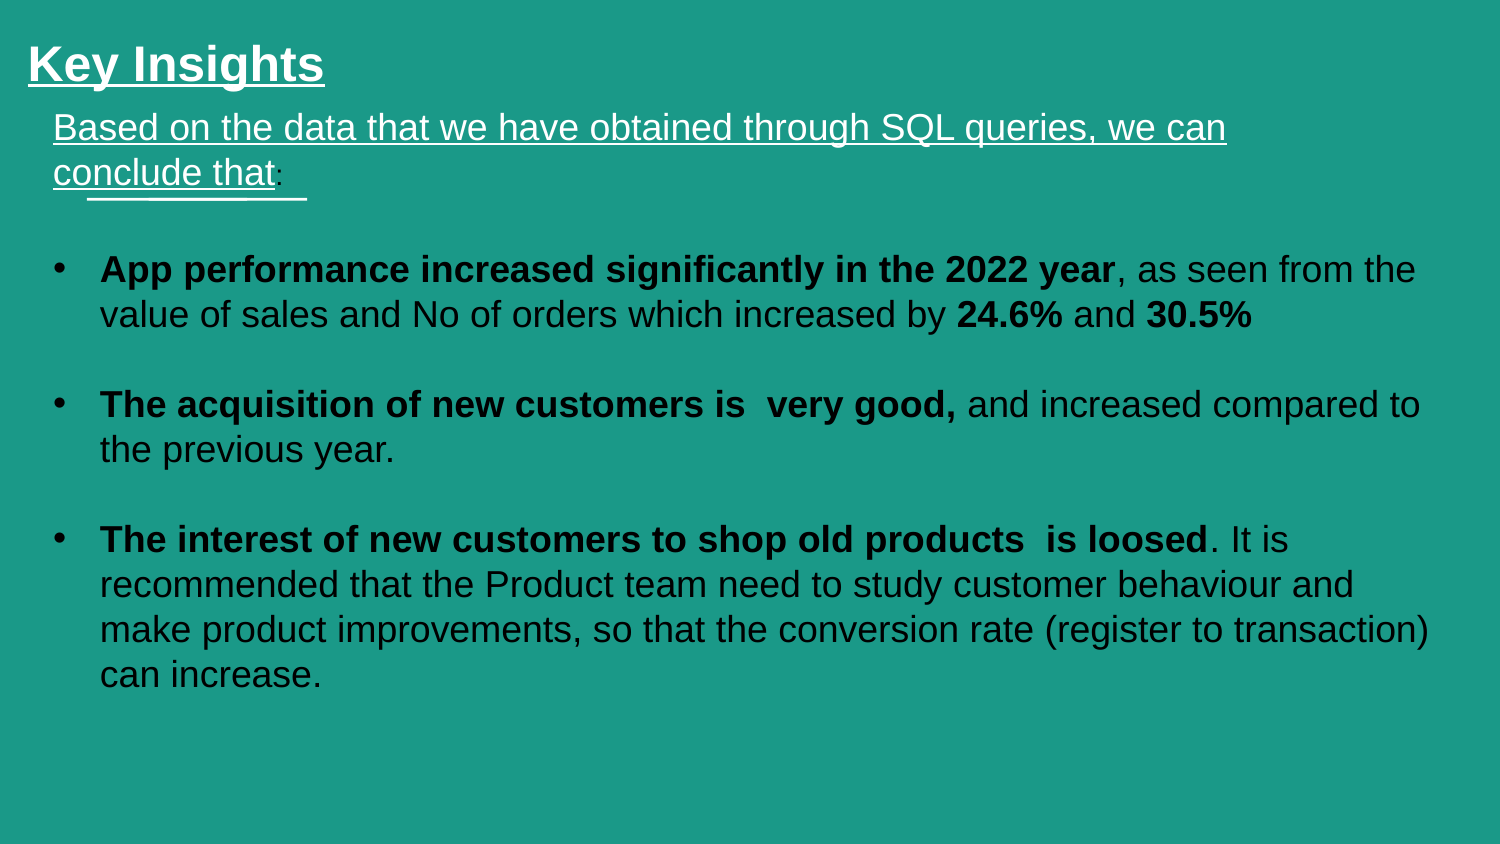

# Key Insights
Based on the data that we have obtained through SQL queries, we can conclude that:
App performance increased significantly in the 2022 year, as seen from the value of sales and No of orders which increased by 24.6% and 30.5%

The acquisition of new customers is  very good, and increased compared to the previous year.

The interest of new customers to shop old products  is loosed. It is recommended that the Product team need to study customer behaviour and make product improvements, so that the conversion rate (register to transaction) can increase.